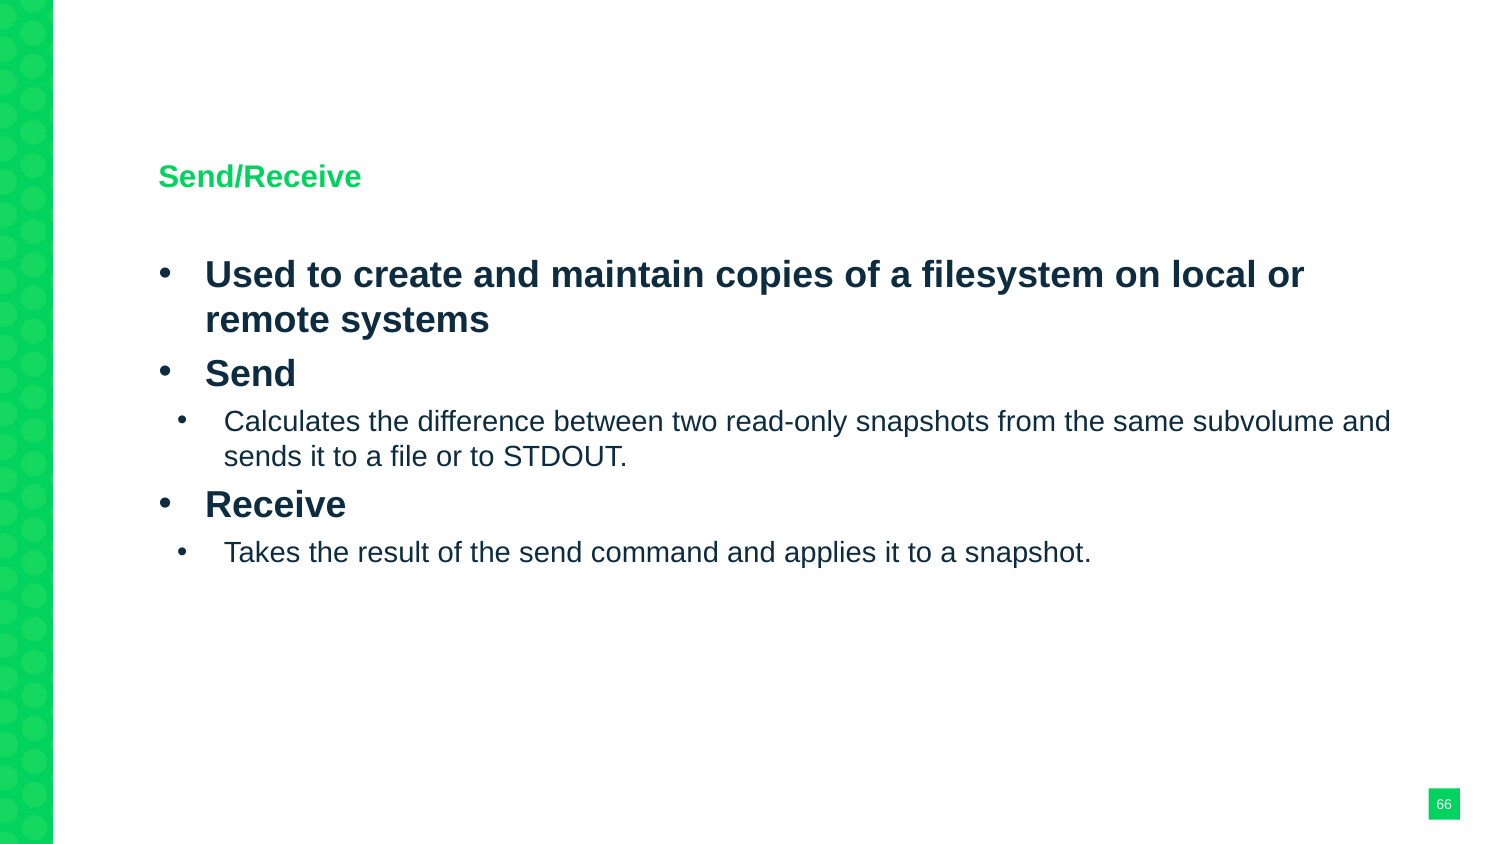

Advanced Features
Send/Receive
Used to create and maintain copies of a filesystem on local or remote systems
Send
Calculates the difference between two read-only snapshots from the same subvolume and sends it to a file or to STDOUT.
Receive
Takes the result of the send command and applies it to a snapshot.
66